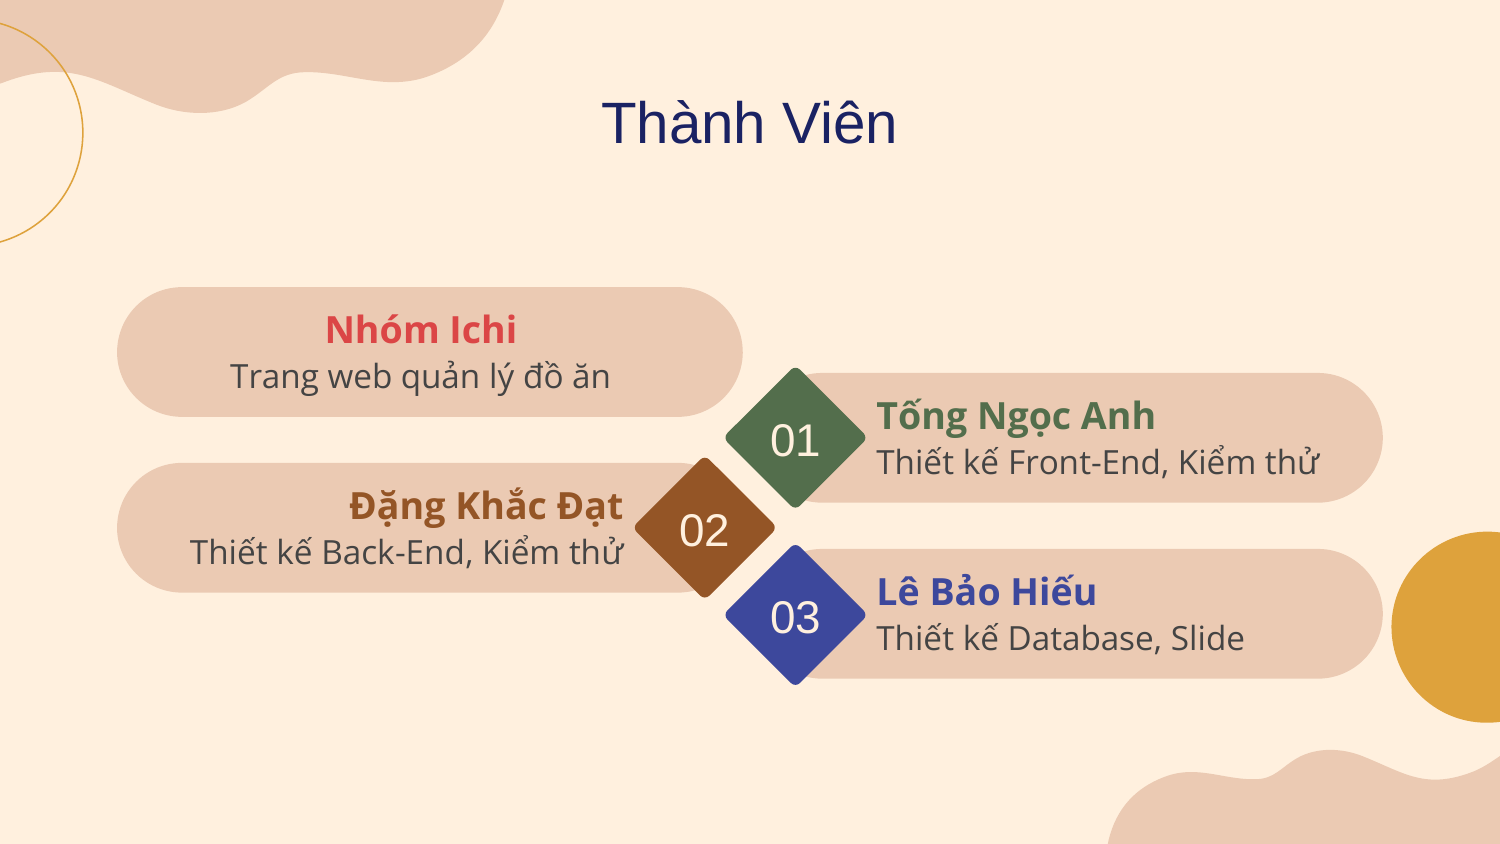

# Thành Viên

Nhóm Ichi
Trang web quản lý đồ ăn
01

Tống Ngọc Anh
Thiết kế Front-End, Kiểm thử
02

Đặng Khắc Đạt
Thiết kế Back-End, Kiểm thử
03

Lê Bảo Hiếu
Thiết kế Database, Slide